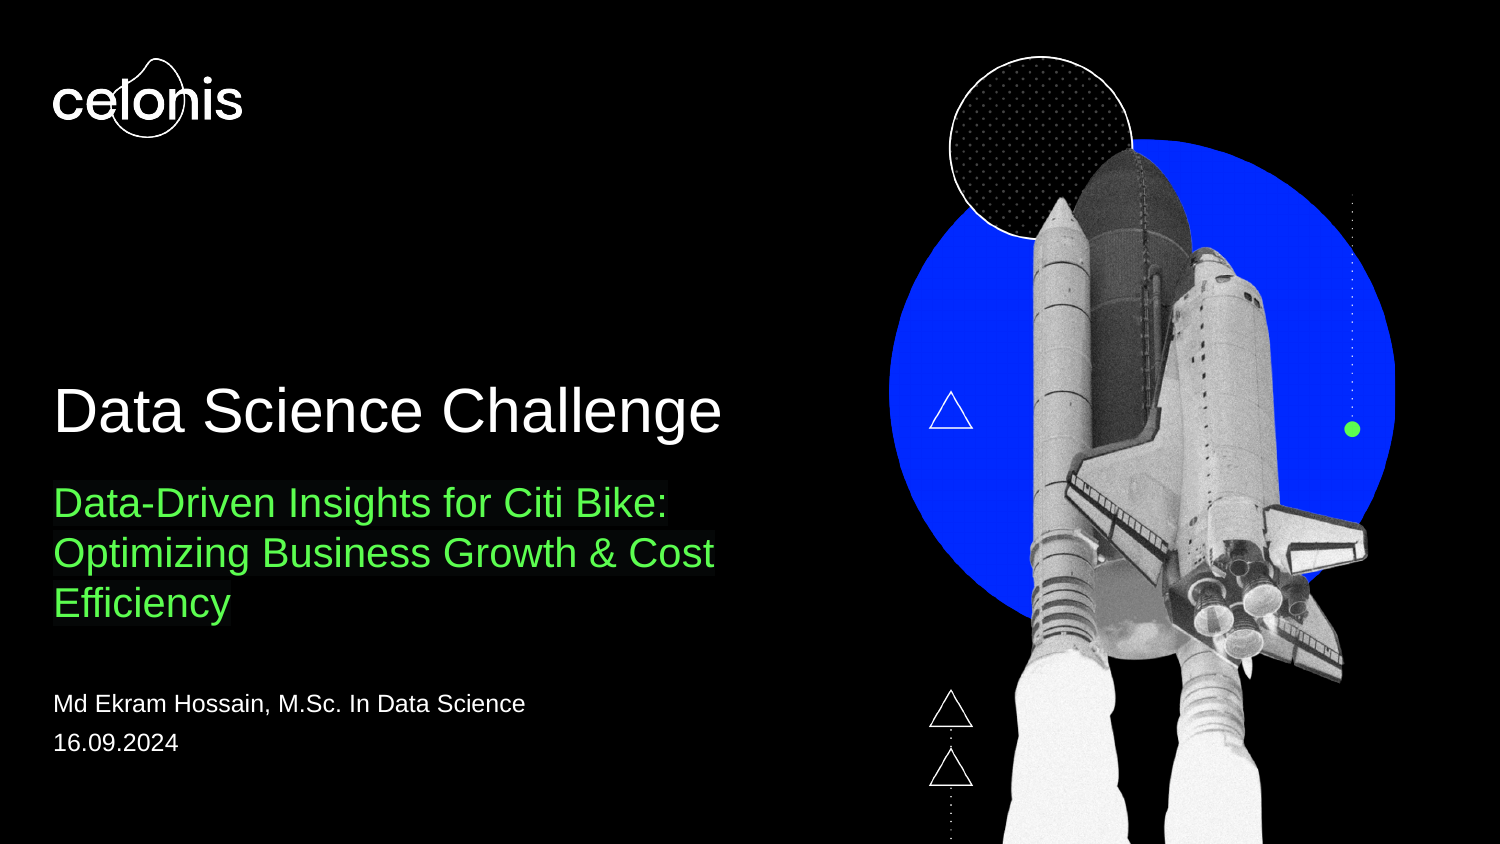

# Data Science Challenge
Data-Driven Insights for Citi Bike: Optimizing Business Growth & Cost Efficiency
Md Ekram Hossain, M.Sc. In Data Science
16.09.2024